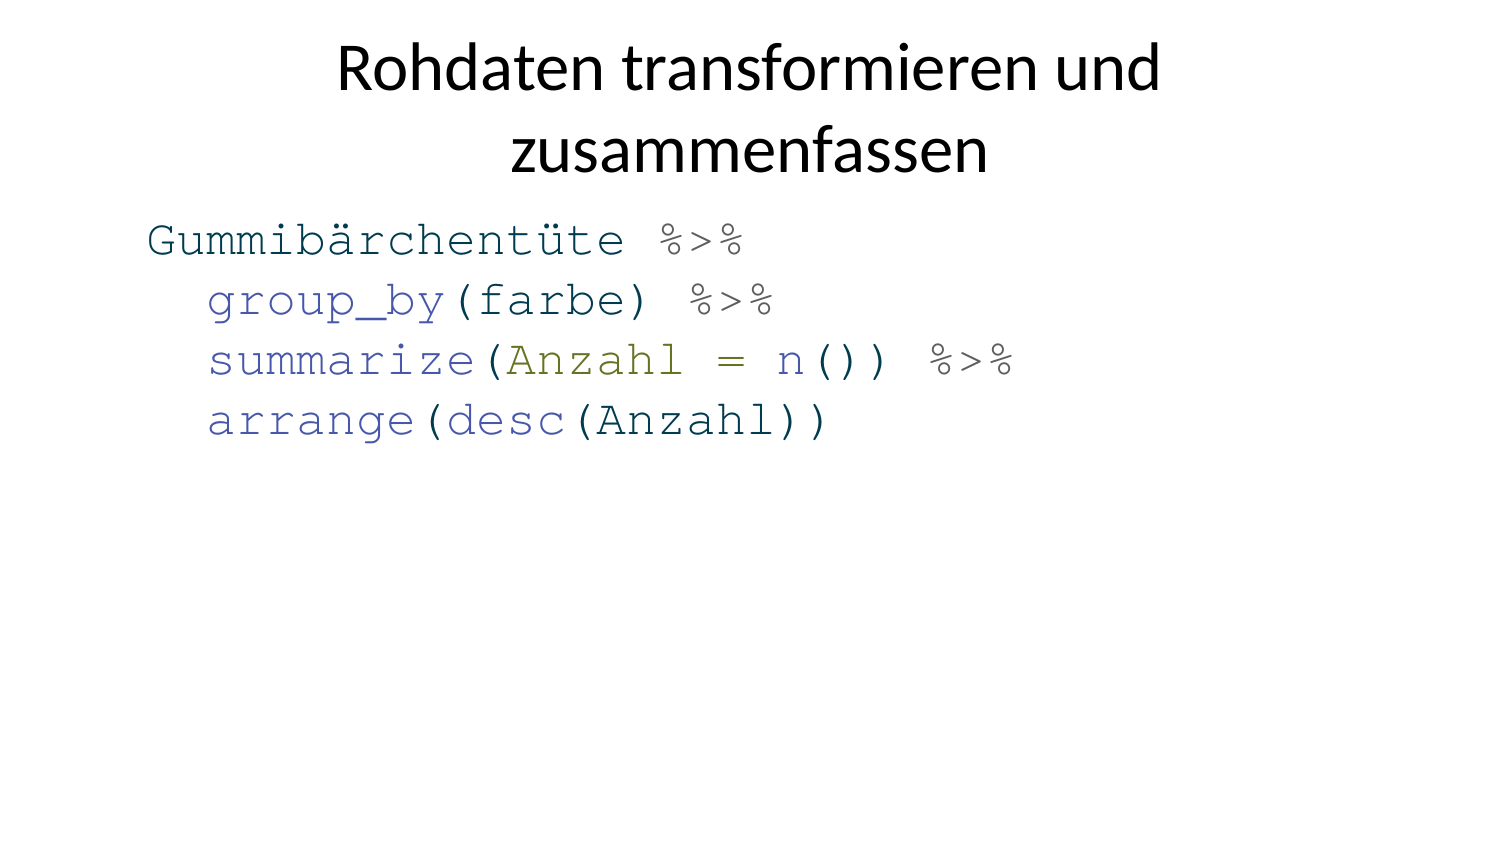

# Rohdaten transformieren und zusammenfassen
Gummibärchentüte %>%
  group_by(farbe) %>%
  summarize(Anzahl = n()) %>%
  arrange(desc(Anzahl))